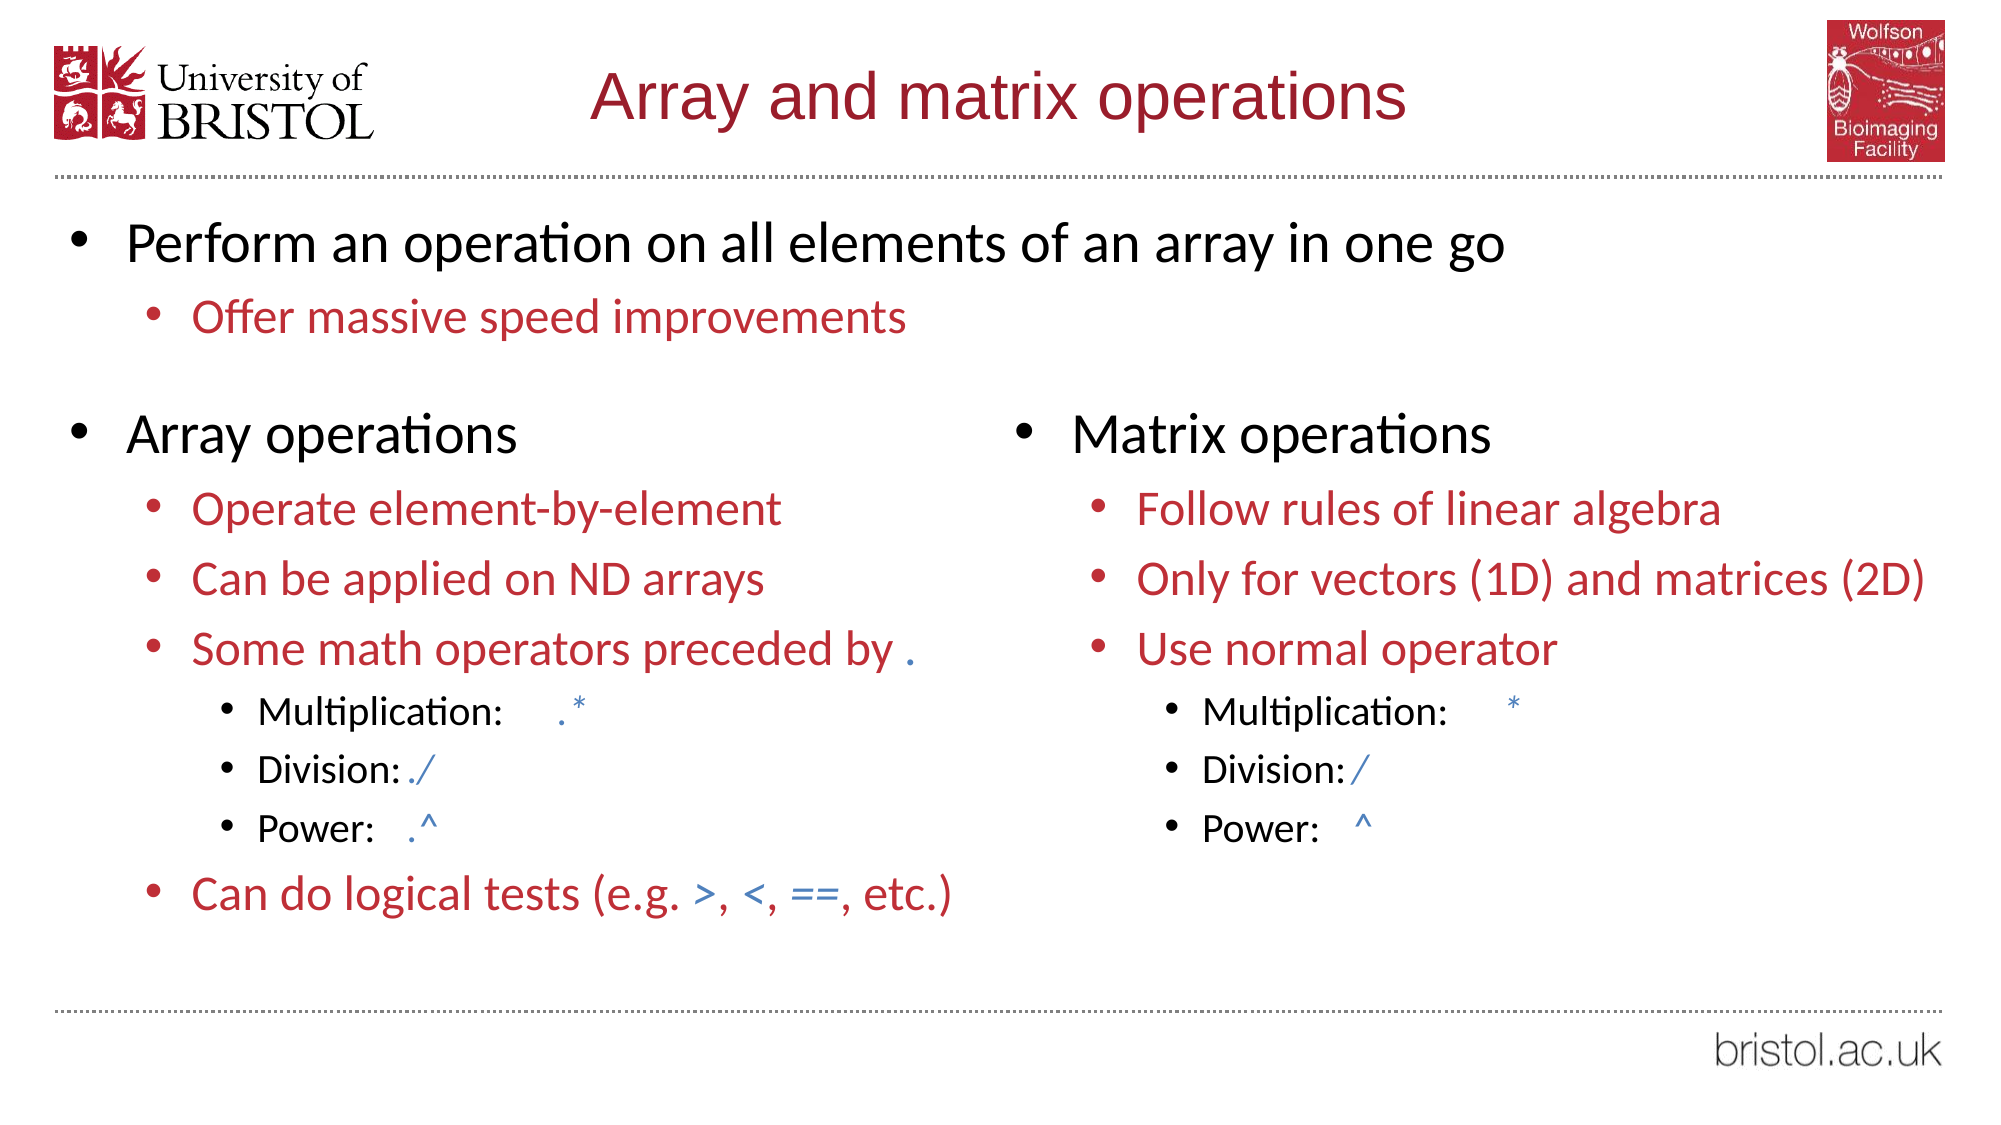

# Array and matrix operations
Perform an operation on all elements of an array in one go
Offer massive speed improvements
Array operations
Operate element-by-element
Can be applied on ND arrays
Some math operators preceded by .
Multiplication: 	.*
Division:	./
Power:	.^
Can do logical tests (e.g. >, <, ==, etc.)
Matrix operations
Follow rules of linear algebra
Only for vectors (1D) and matrices (2D)
Use normal operator
Multiplication: 	*
Division:	/
Power:	^